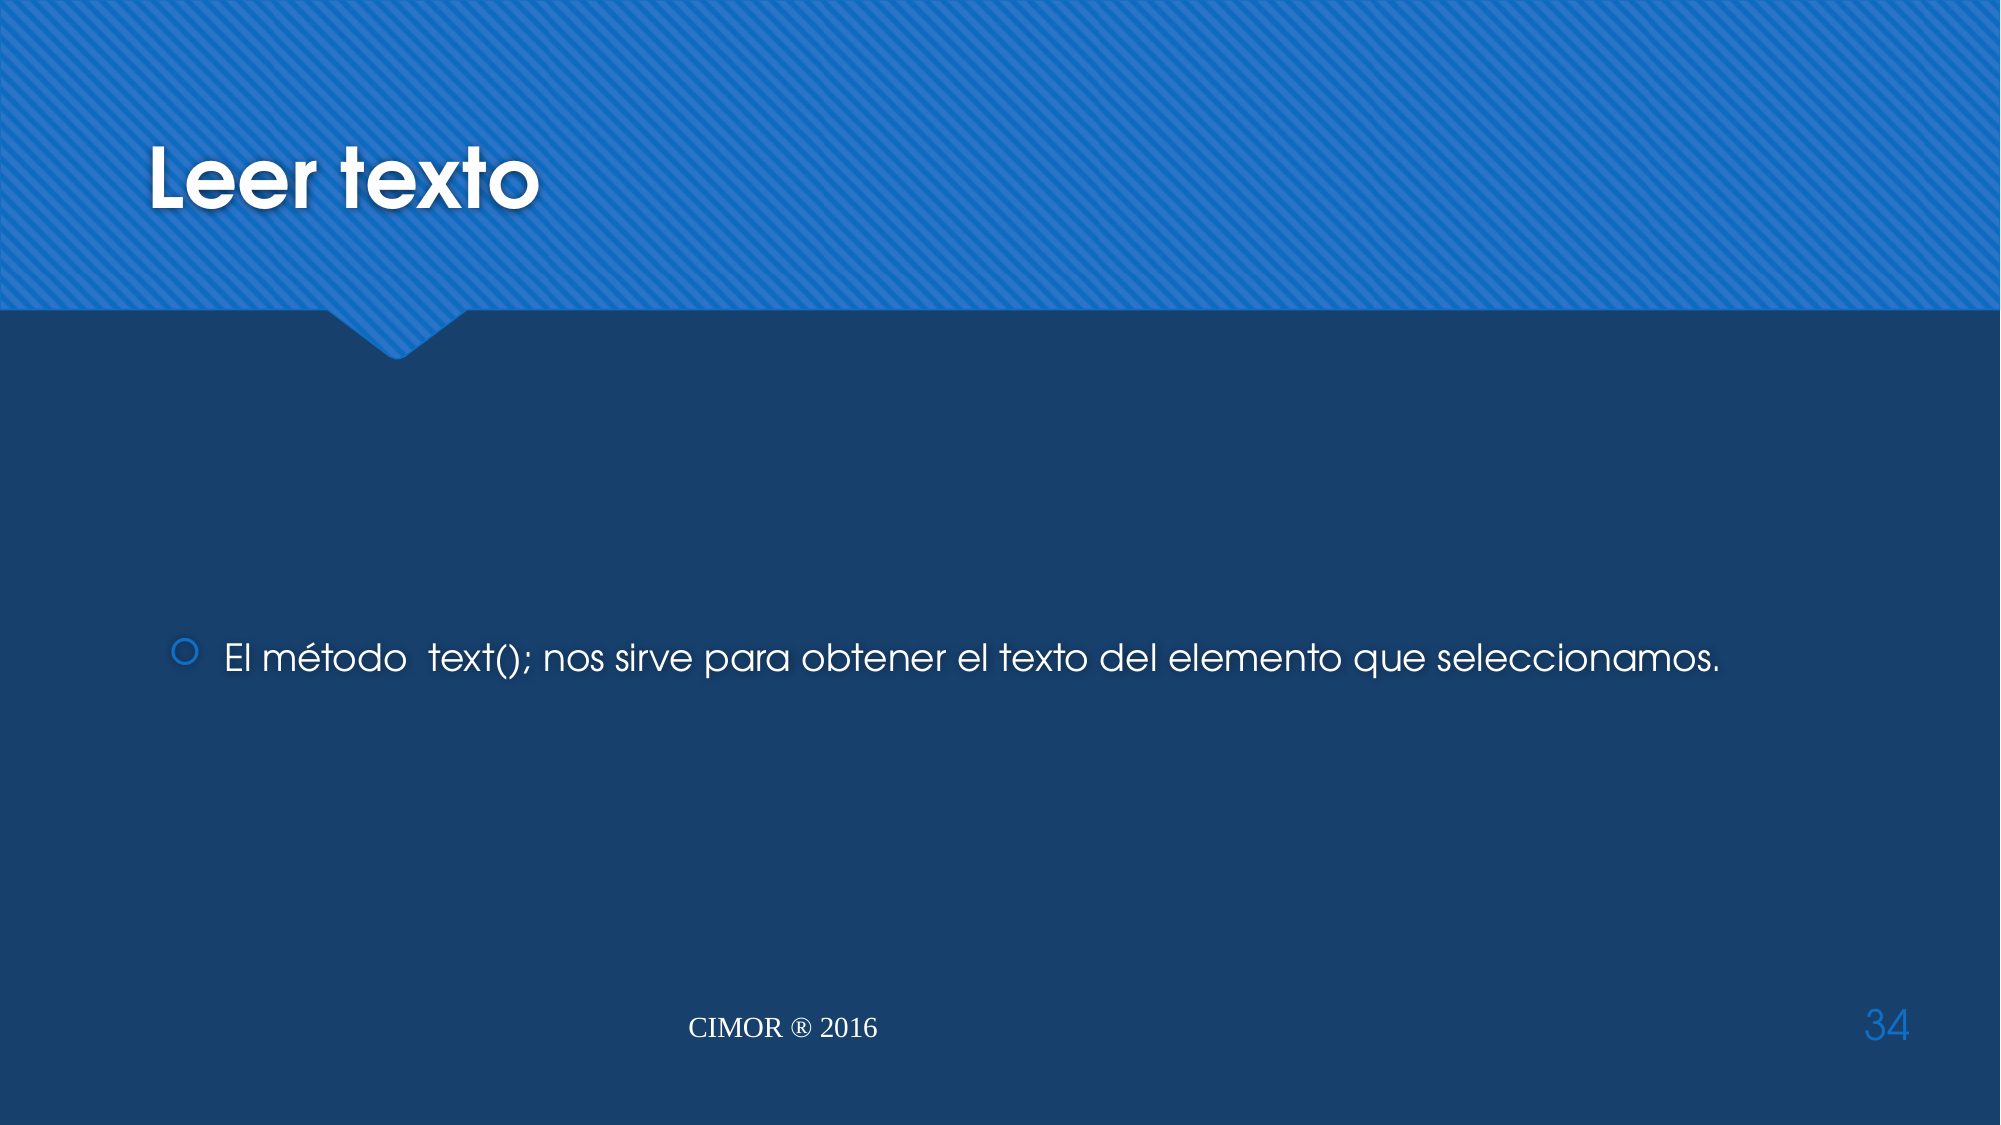

# Leer texto
El método  text(); nos sirve para obtener el texto del elemento que seleccionamos.

34
CIMOR ® 2016